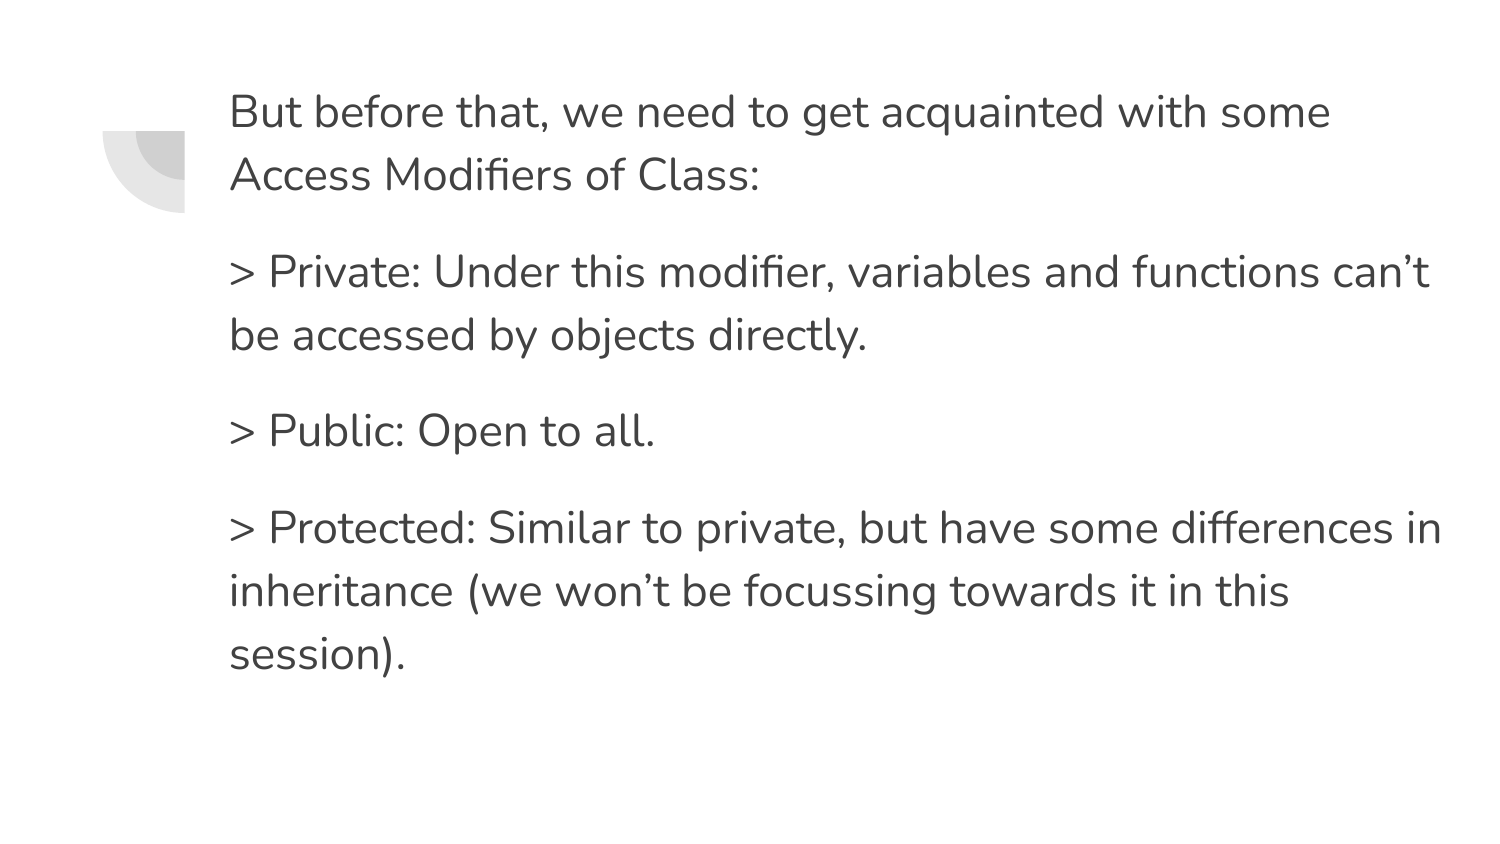

But before that, we need to get acquainted with some Access Modifiers of Class:
> Private: Under this modifier, variables and functions can’t be accessed by objects directly.
> Public: Open to all.
> Protected: Similar to private, but have some differences in inheritance (we won’t be focussing towards it in this session).